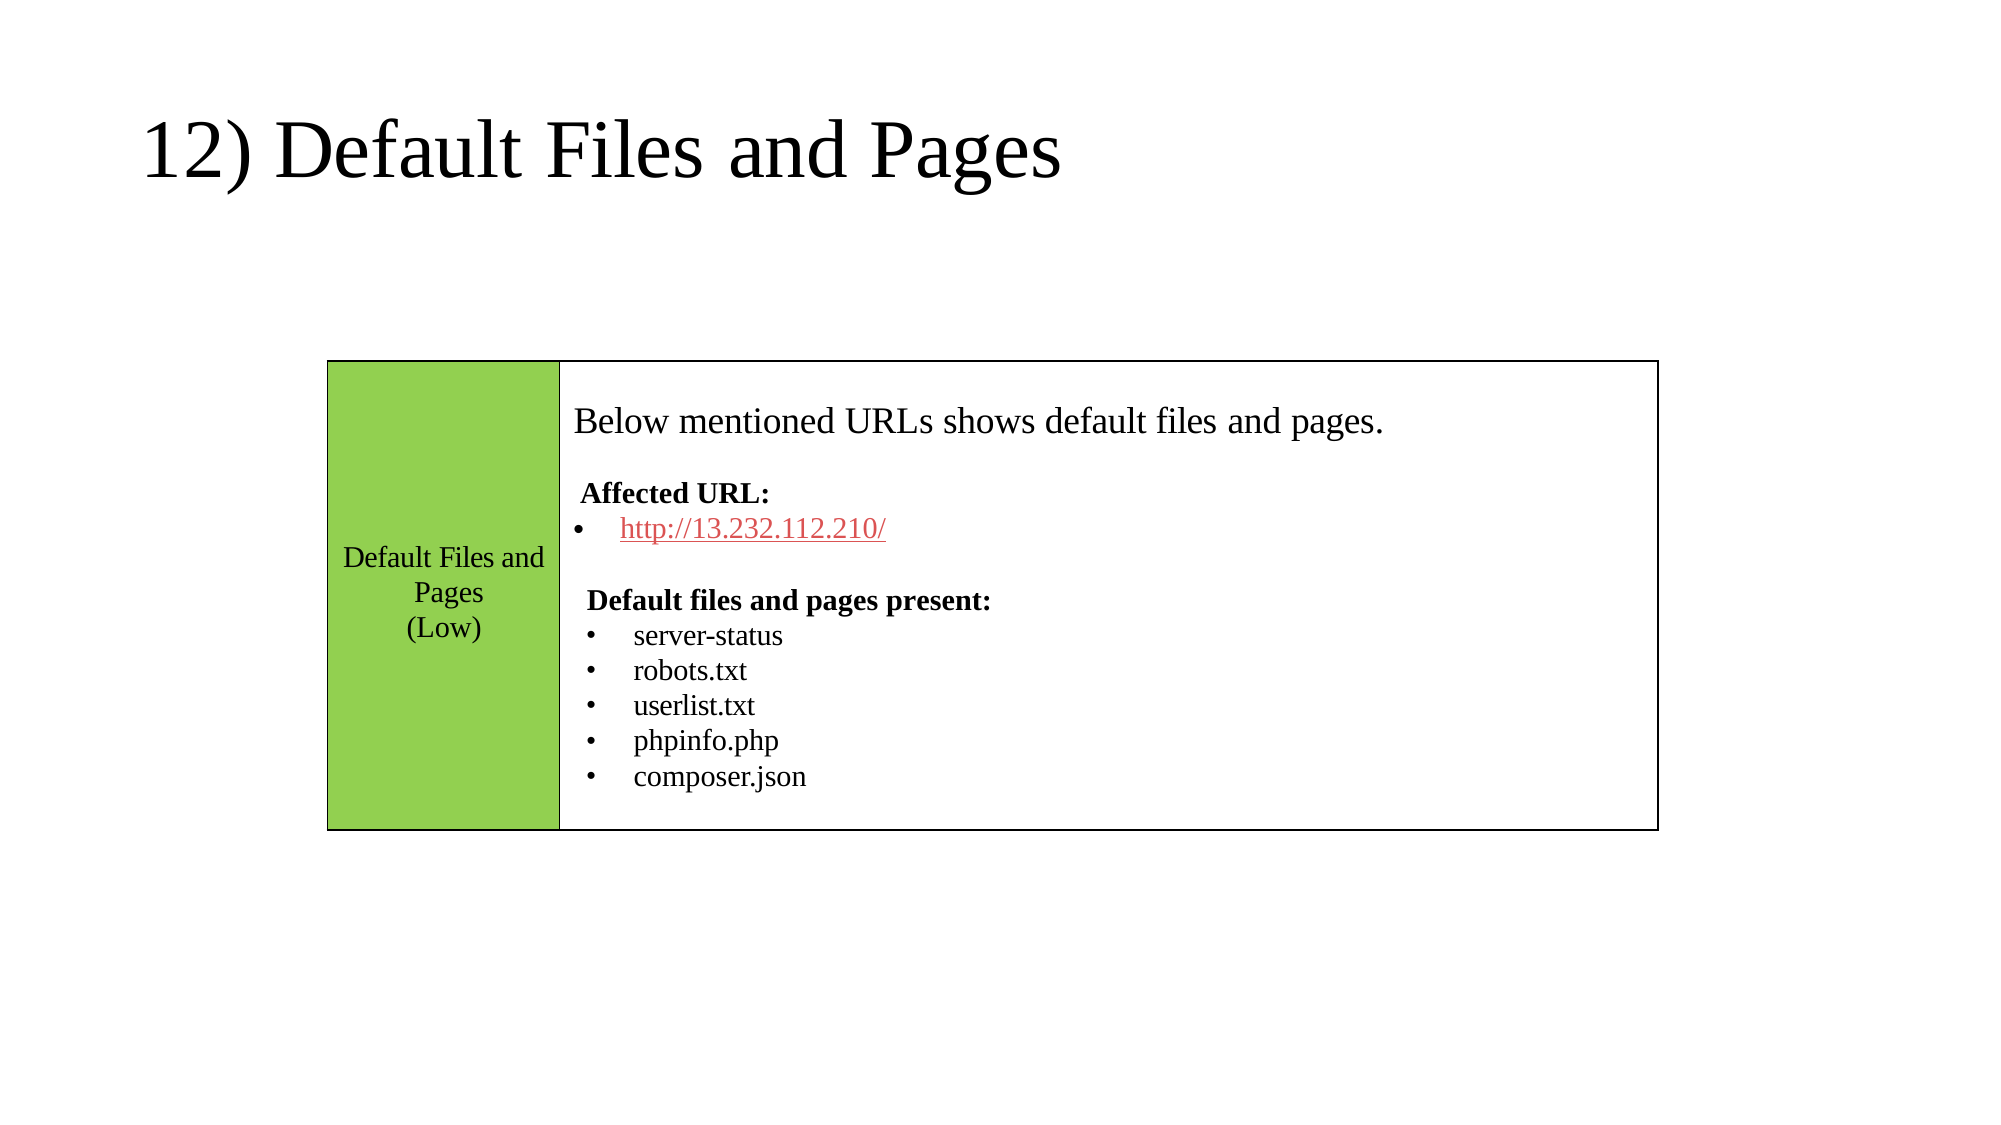

12) Default Files and Pages
| Default Files and Pages (Low) | Below mentioned URLs shows default files and pages. Affected URL: http://13.232.112.210/ Default files and pages present: server-status robots.txt userlist.txt phpinfo.php composer.json |
| --- | --- |